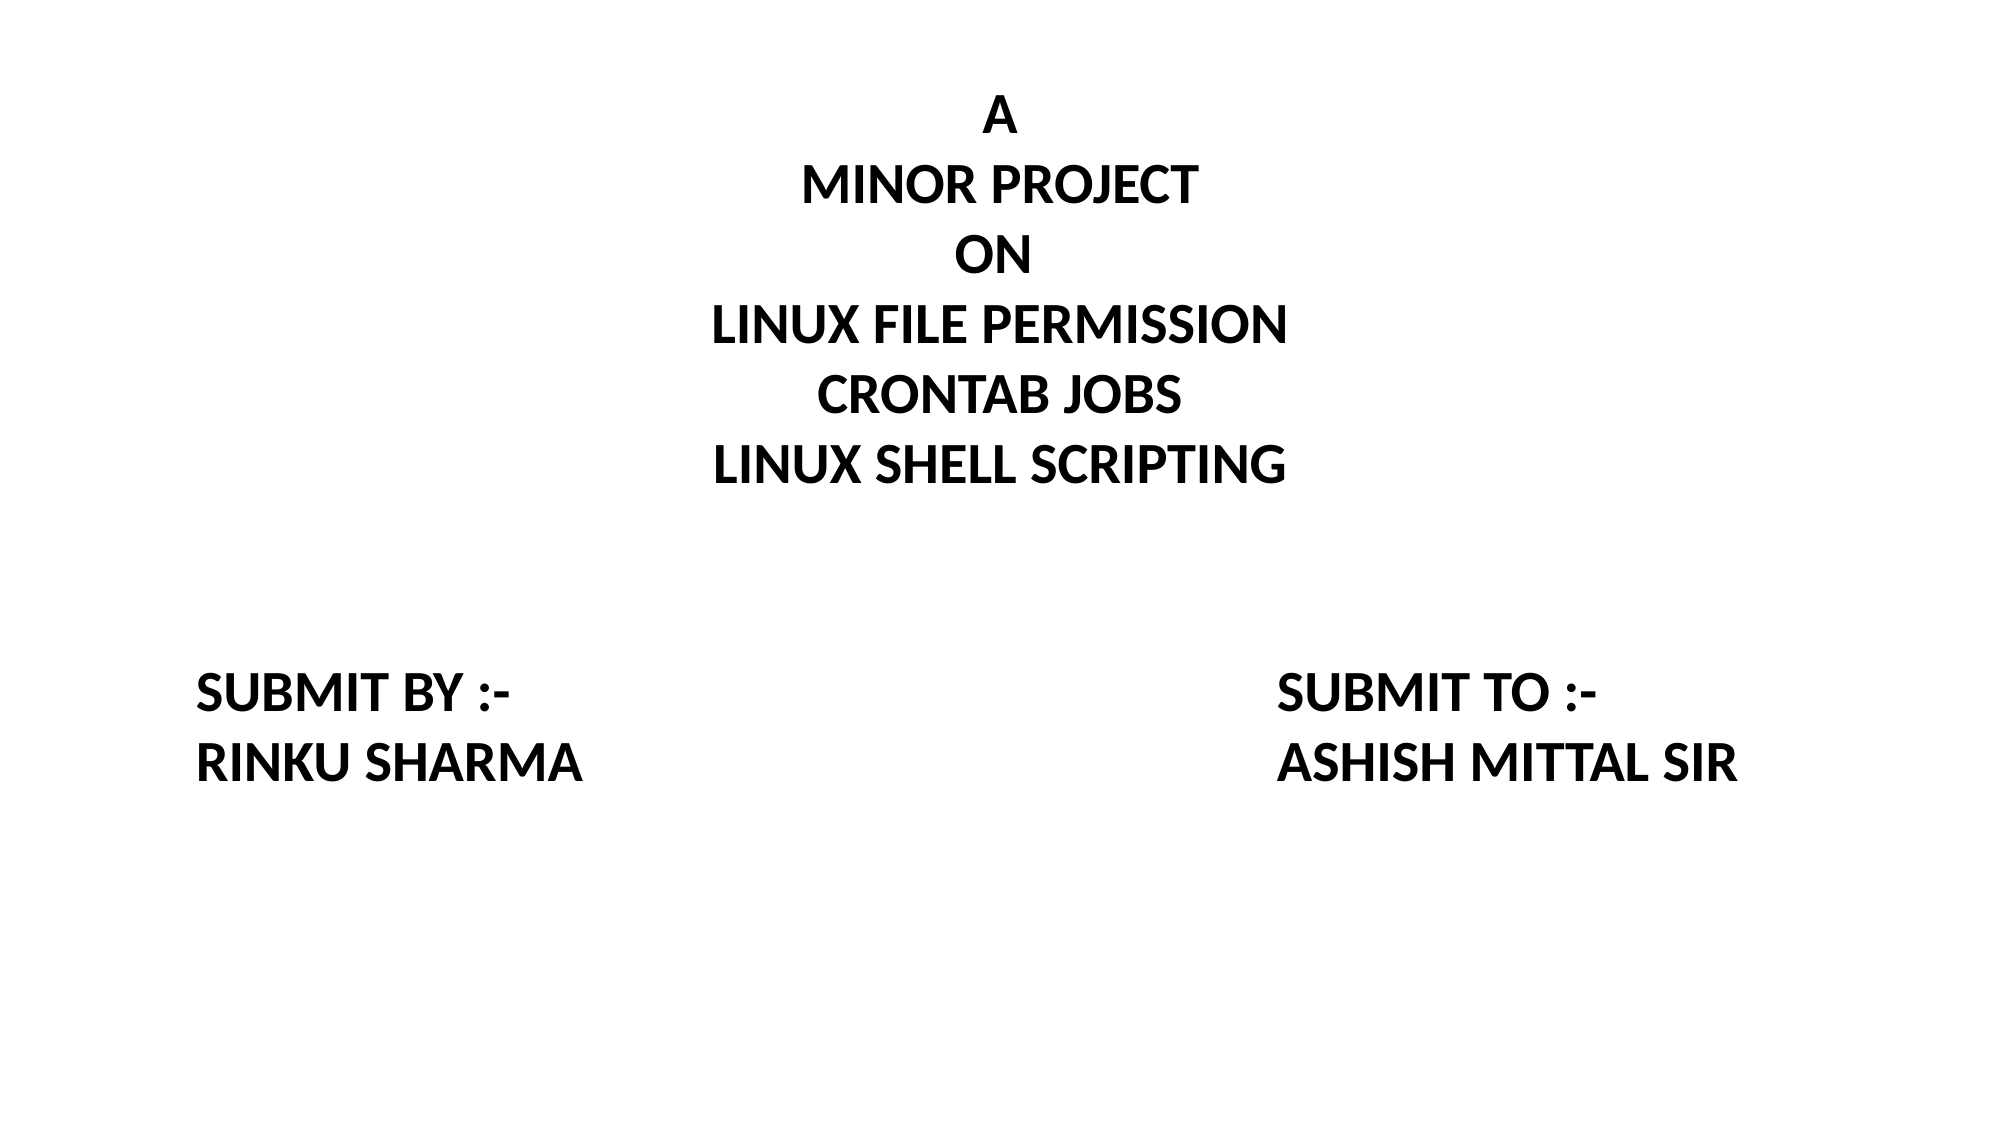

A
MINOR PROJECT
ON
LINUX FILE PERMISSION
CRONTAB JOBS
LINUX SHELL SCRIPTING
SUBMIT BY :-
RINKU SHARMA
SUBMIT TO :-
ASHISH MITTAL SIR